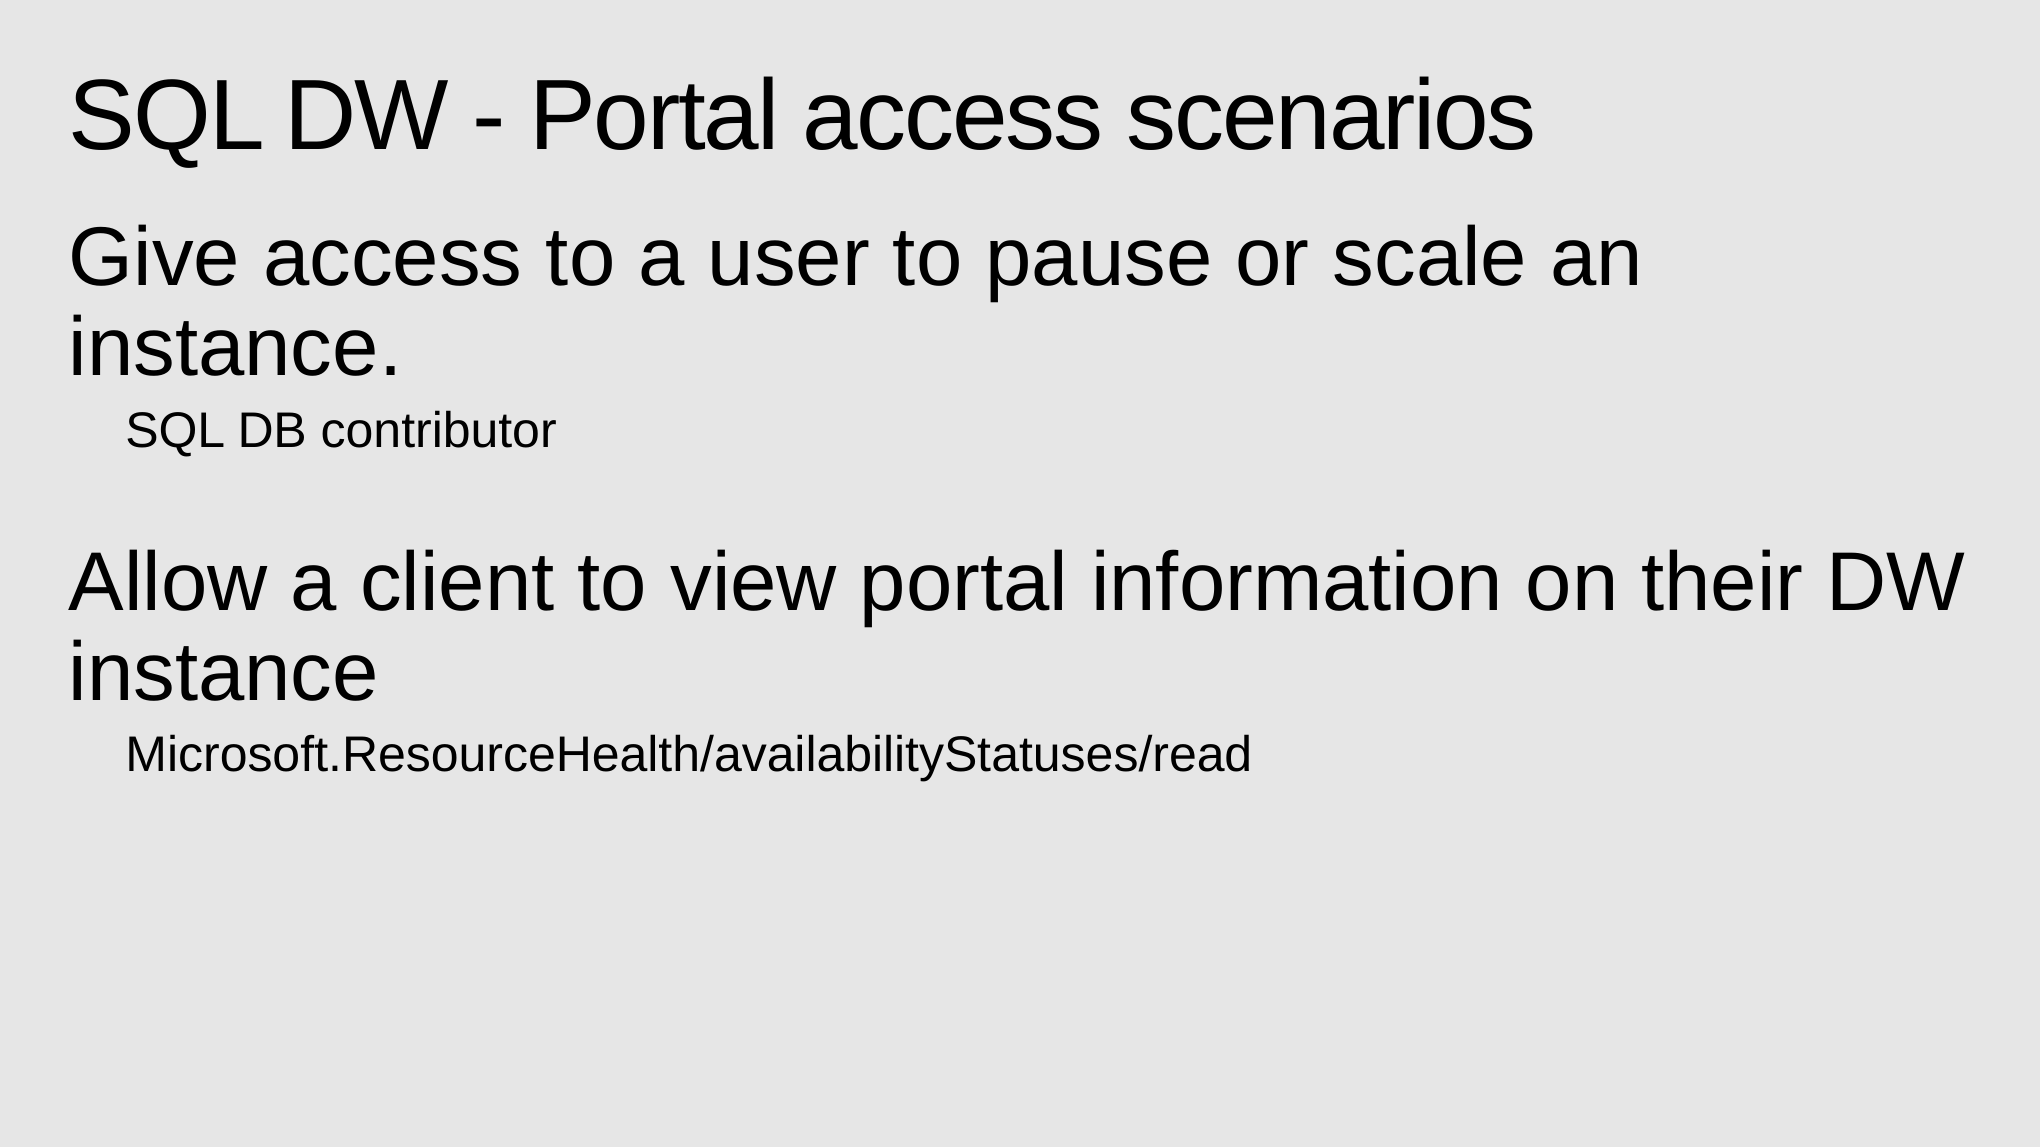

# SQL DW - Portal access scenarios
Give access to a user to pause or scale an instance.
SQL DB contributor

Allow a client to view portal information on their DW instance
Microsoft.ResourceHealth/availabilityStatuses/read